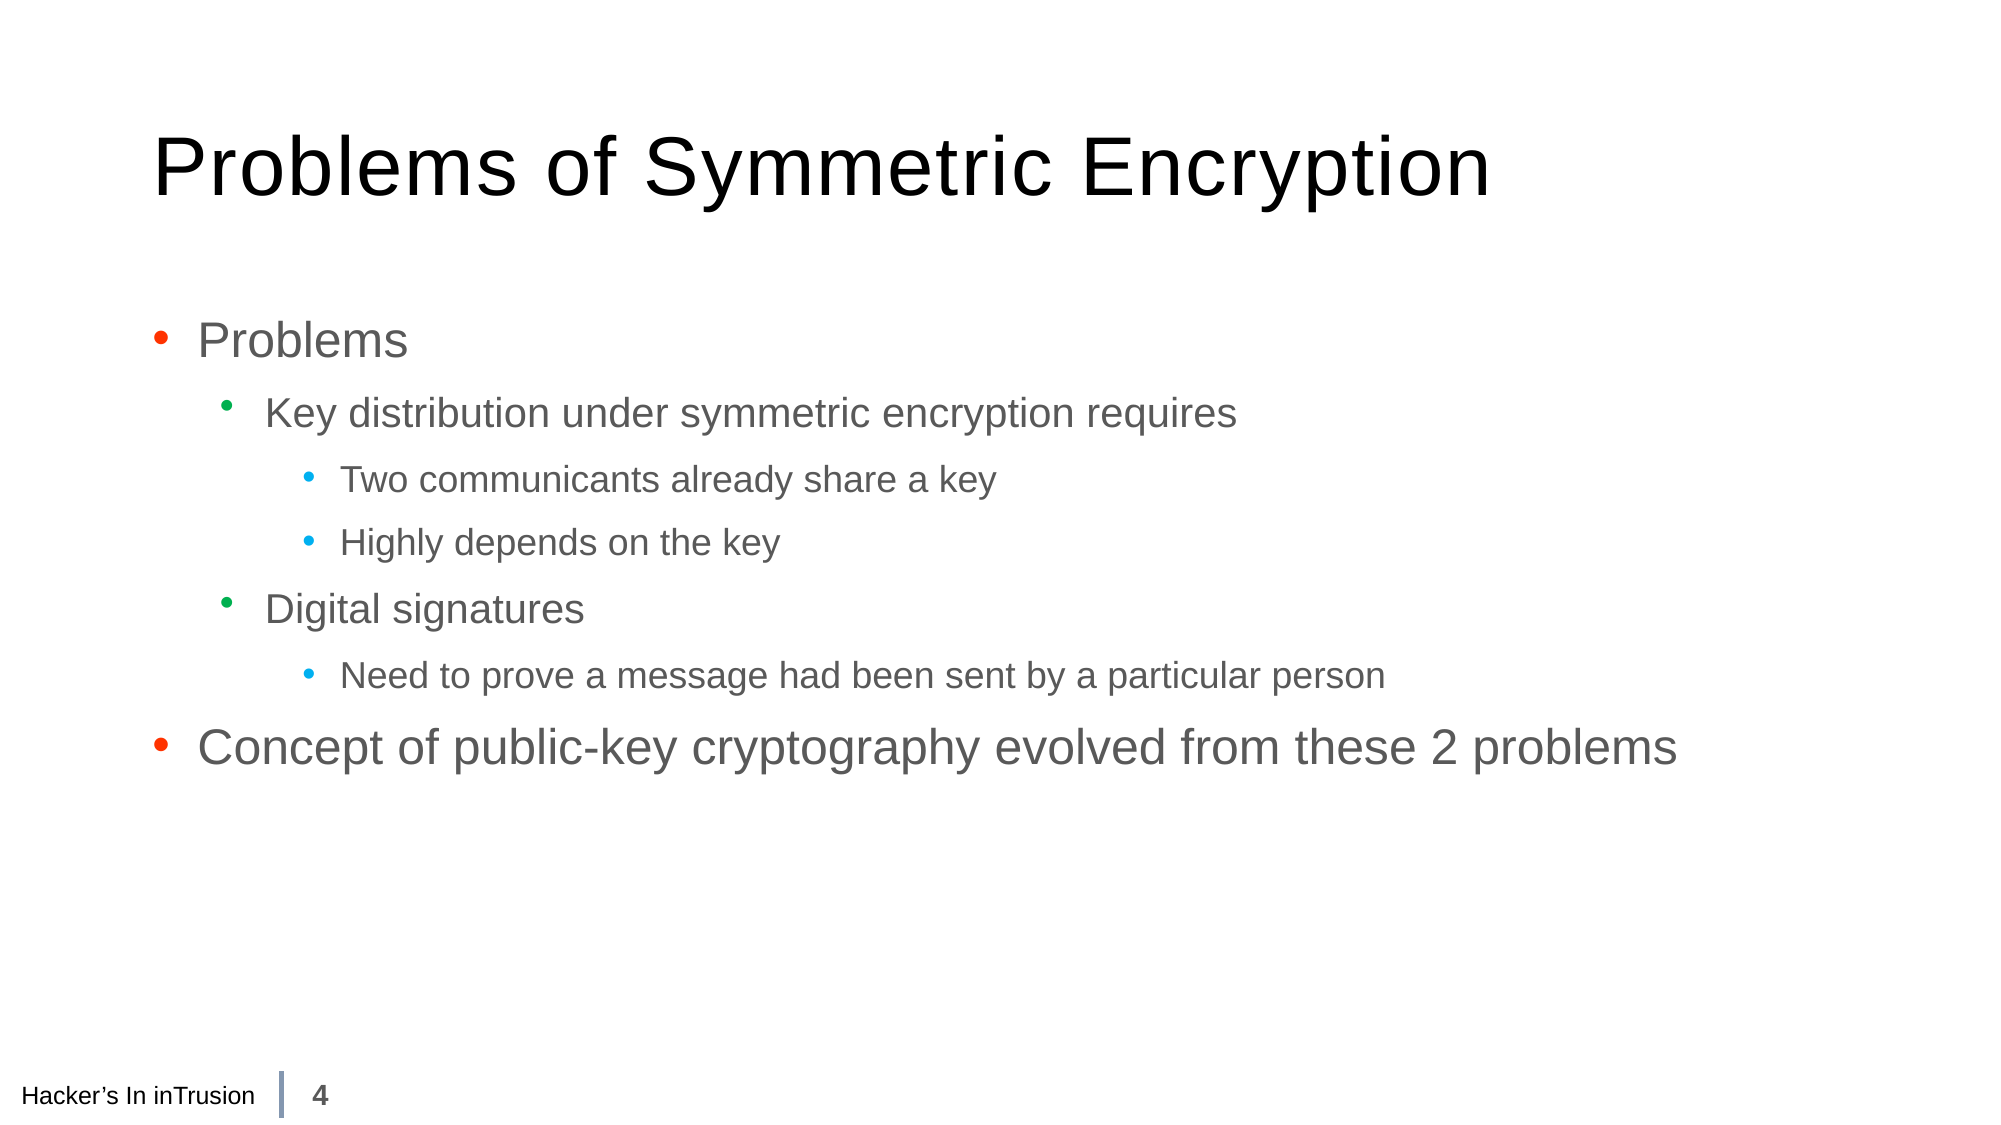

# Problems of Symmetric Encryption
Problems
Key distribution under symmetric encryption requires
Two communicants already share a key
Highly depends on the key
Digital signatures
Need to prove a message had been sent by a particular person
Concept of public-key cryptography evolved from these 2 problems